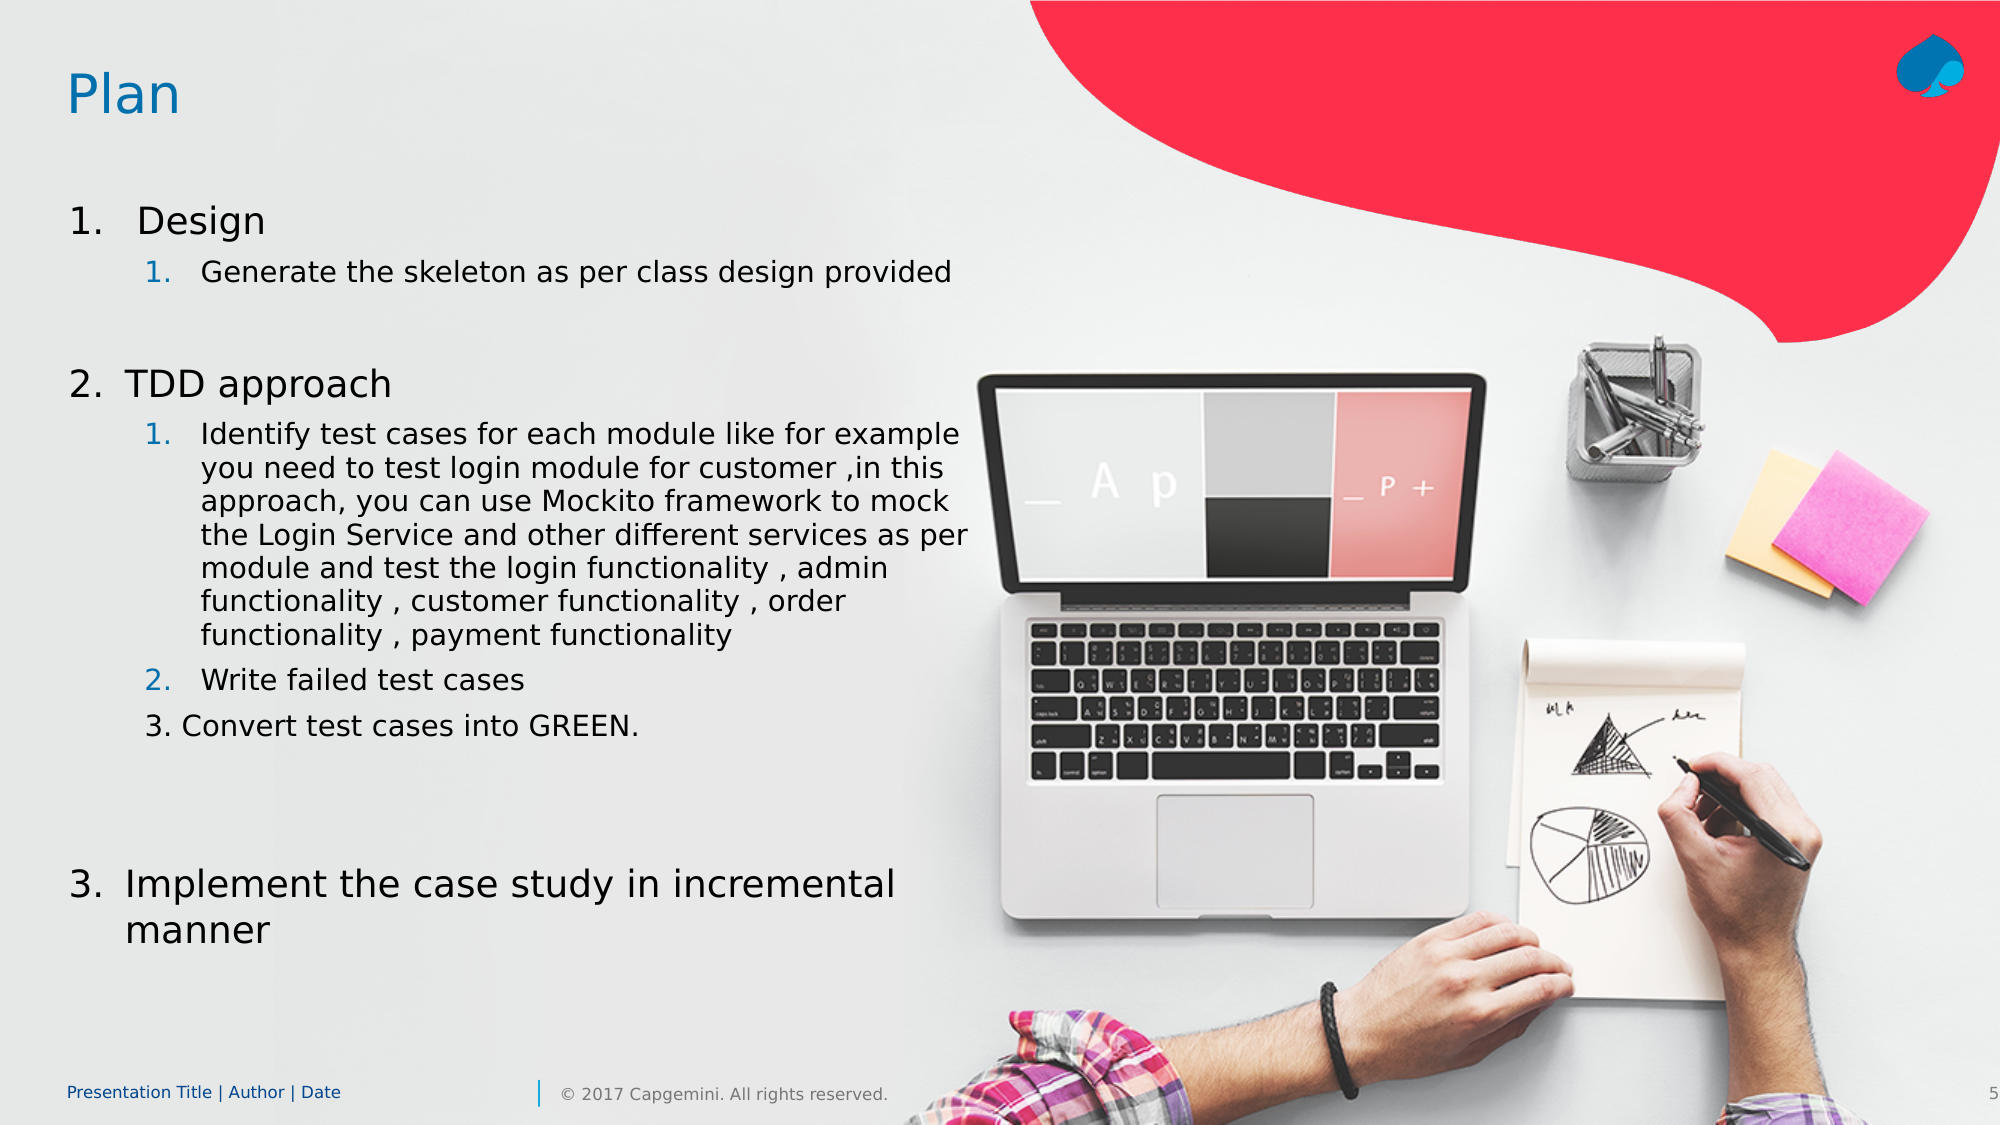

# Plan
 Design
Generate the skeleton as per class design provided

TDD approach
Identify test cases for each module like for example you need to test login module for customer ,in this approach, you can use Mockito framework to mock the Login Service and other different services as per module and test the login functionality , admin functionality , customer functionality , order functionality , payment functionality
Write failed test cases
3. Convert test cases into GREEN.

Implement the case study in incremental manner